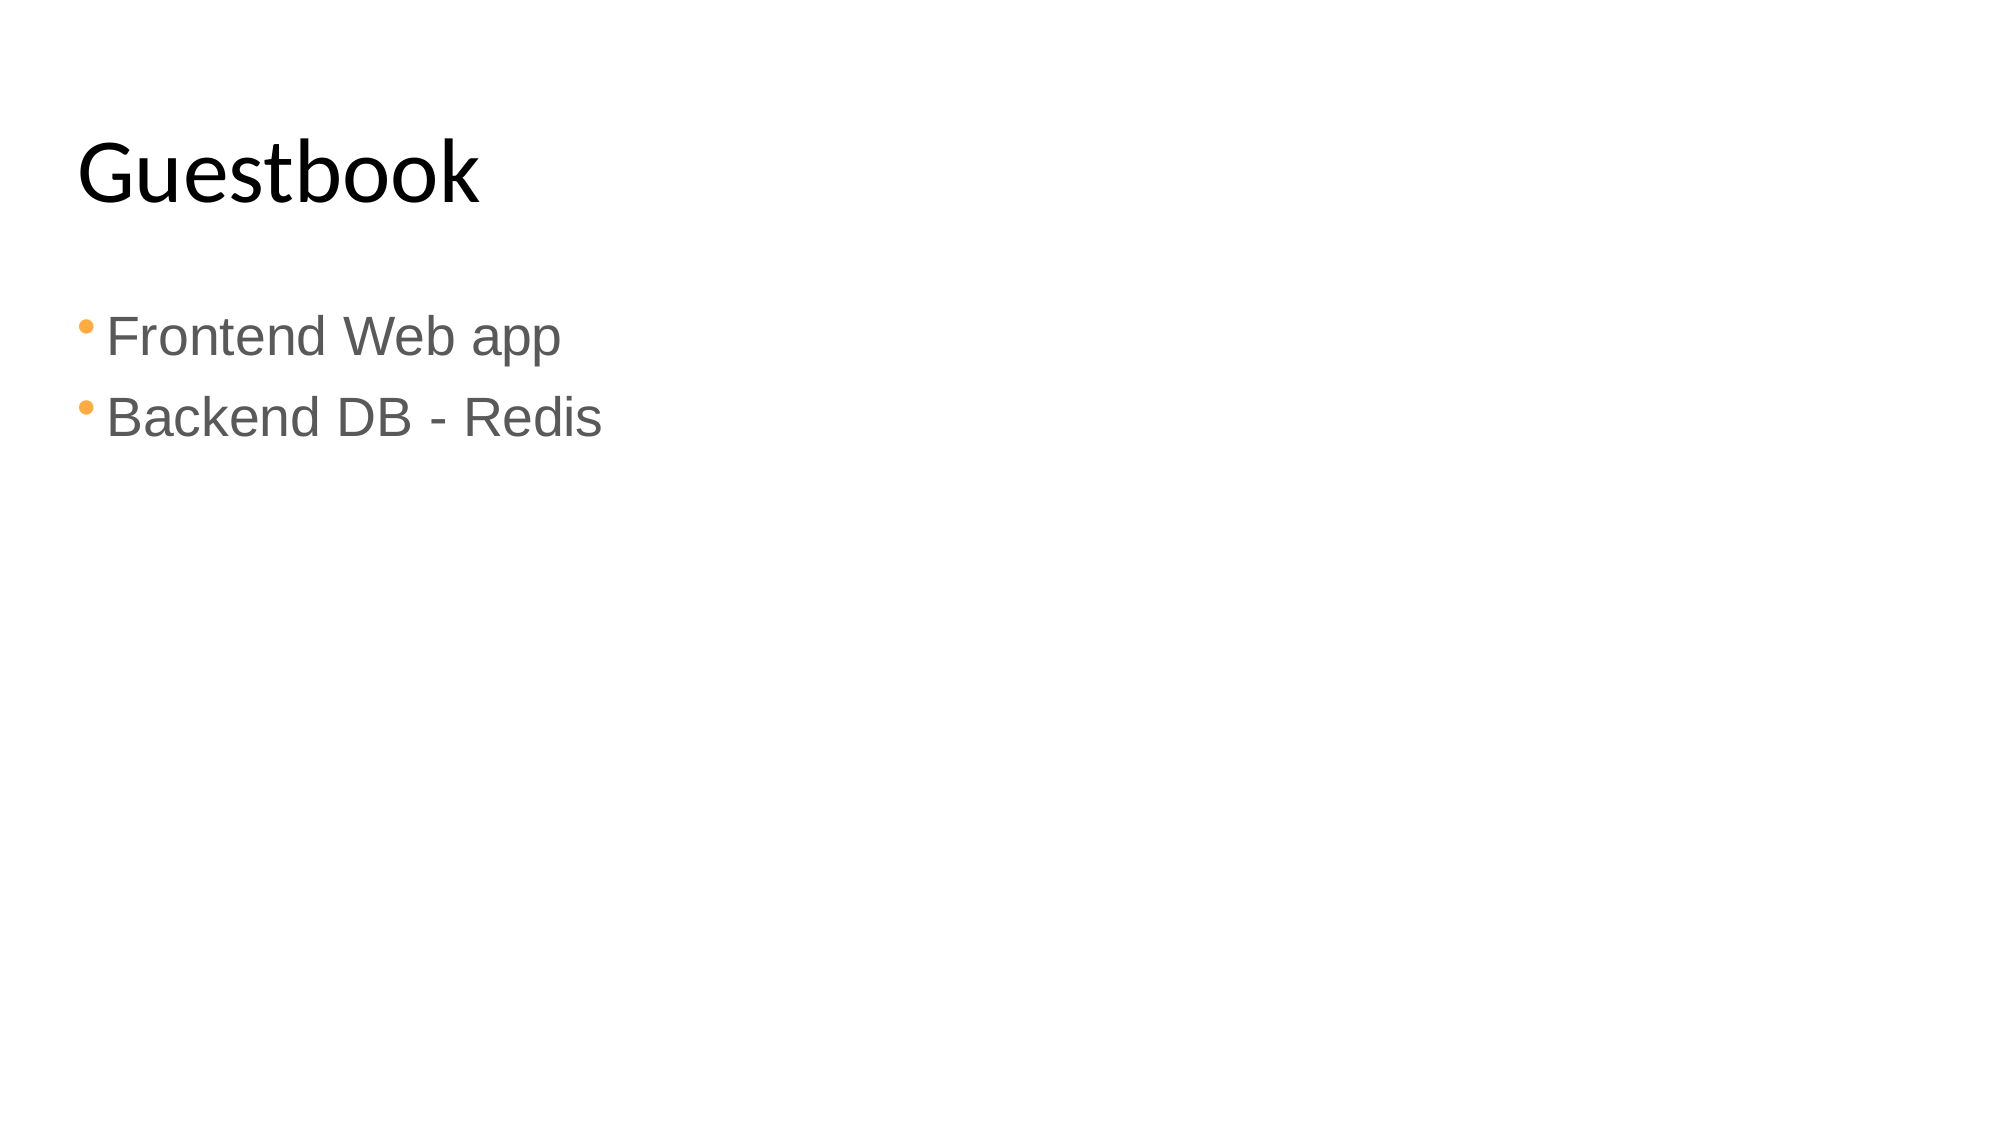

# Guestbook
Frontend Web app
Backend DB - Redis